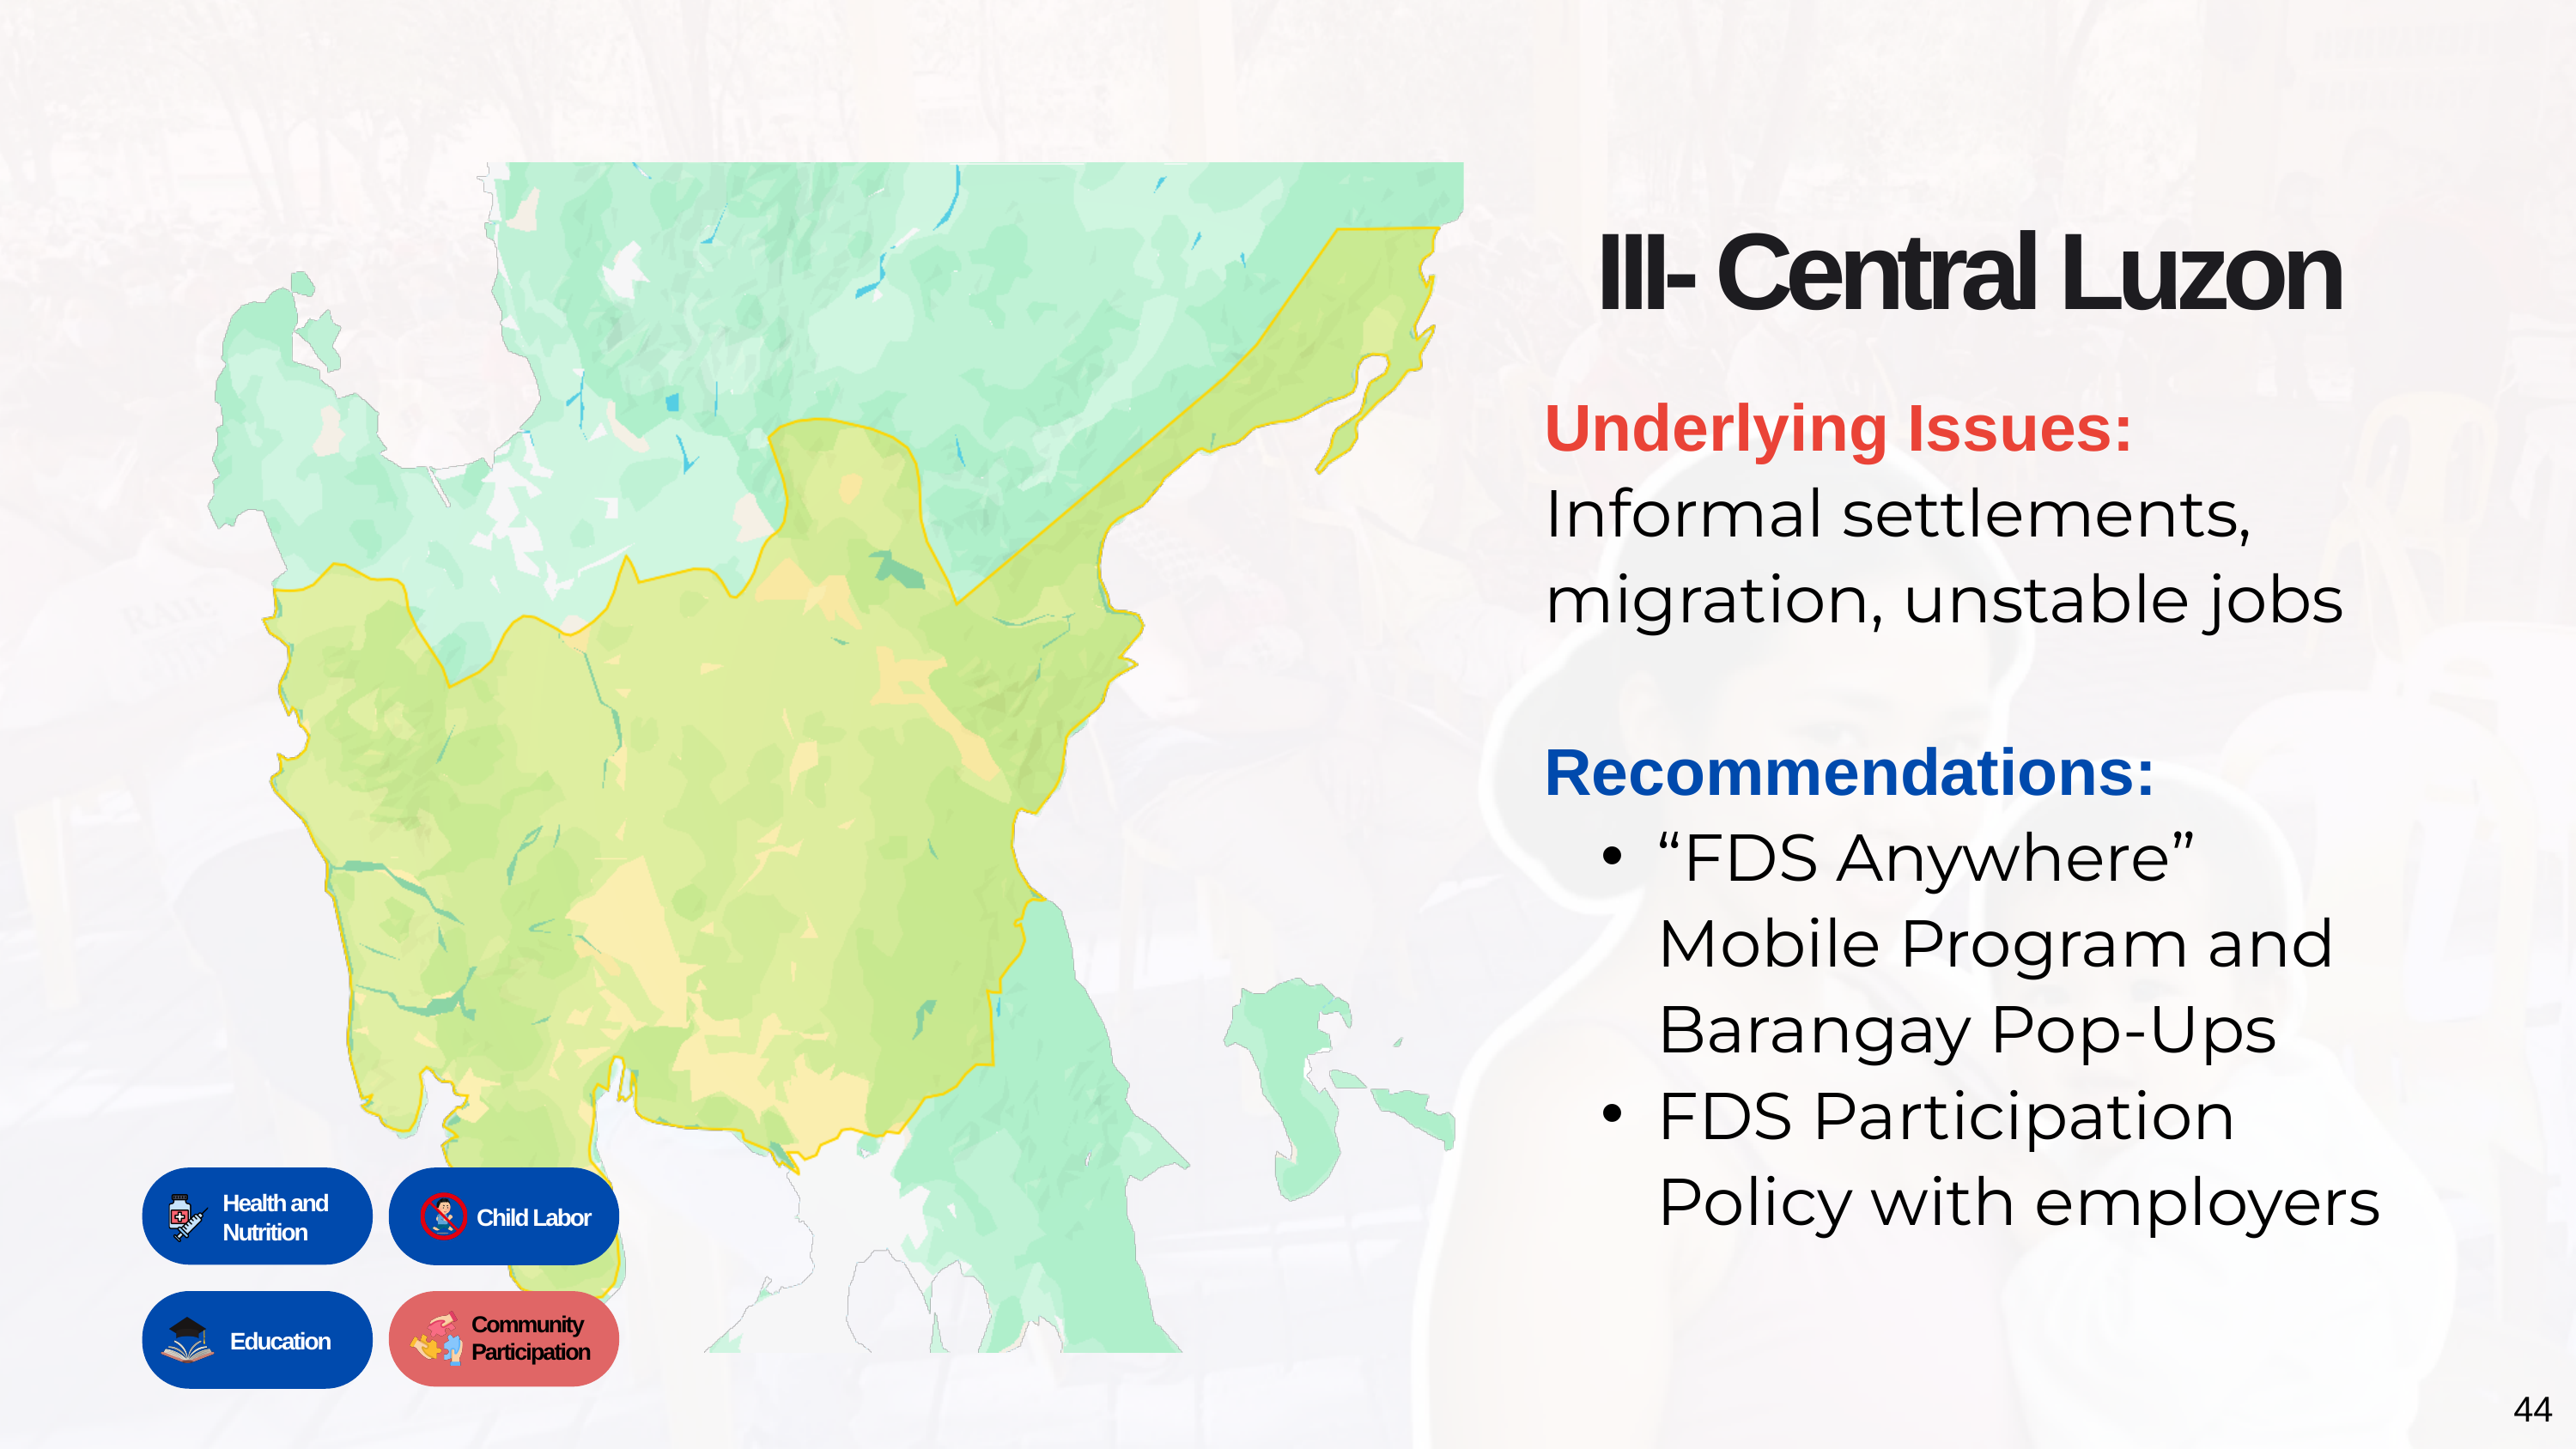

III- Central Luzon
Underlying Issues:
Informal settlements, migration, unstable jobs

Recommendations:
“FDS Anywhere” Mobile Program and Barangay Pop-Ups
FDS Participation Policy with employers

Health and
Nutrition

Child Labor

Community Participation

Education
44